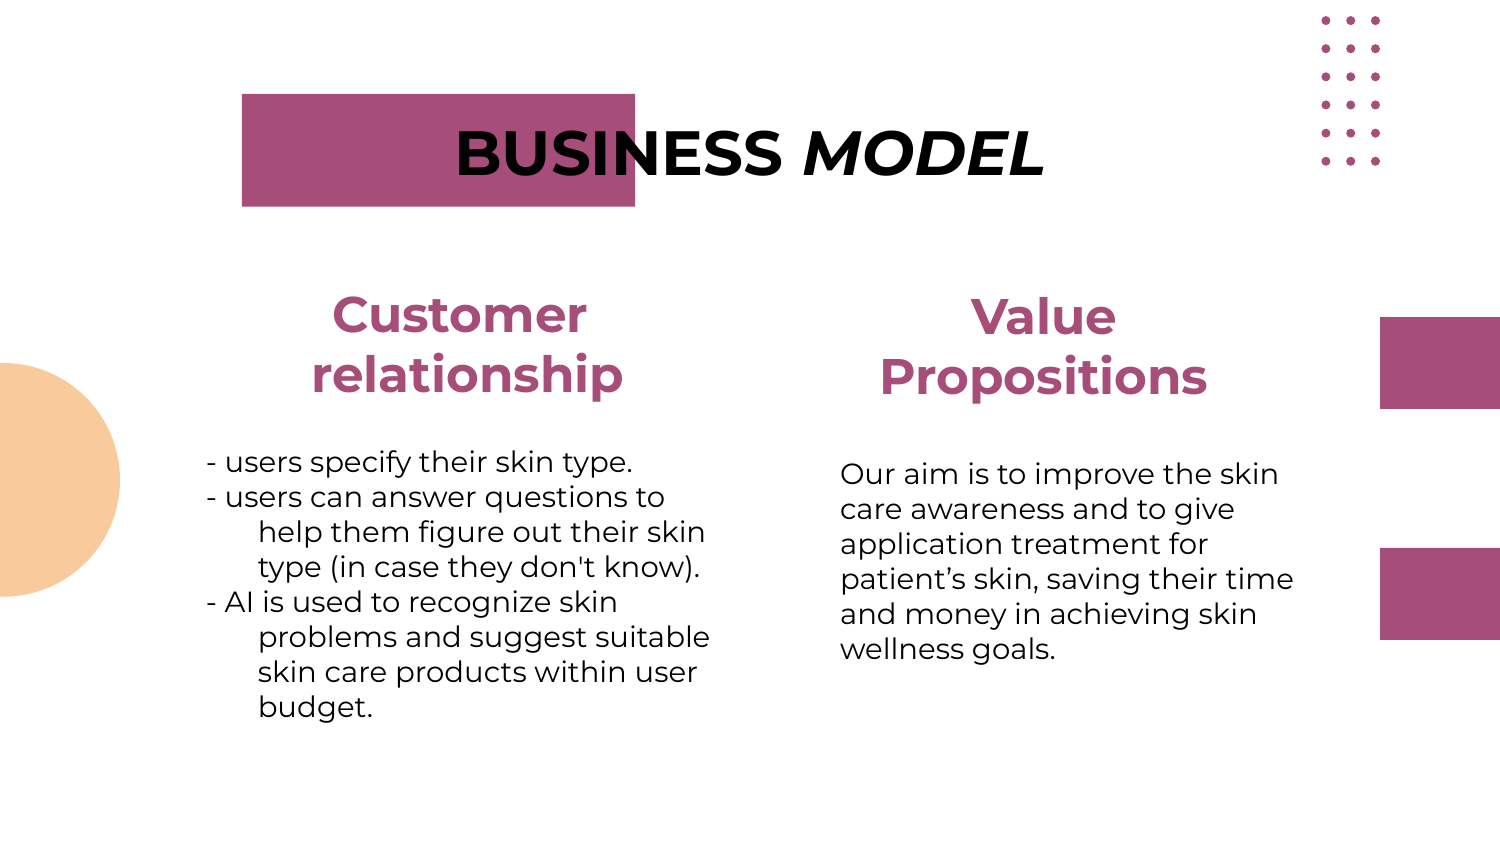

# BUSINESS MODEL

Customer
relationship
Value Propositions

	Our aim is to improve the skin care awareness and to give application treatment for patient’s skin, saving their time and money in achieving skin wellness goals.
- users specify their skin type.
- users can answer questions to help them figure out their skin type (in case they don't know).
- AI is used to recognize skin problems and suggest suitable skin care products within user budget.